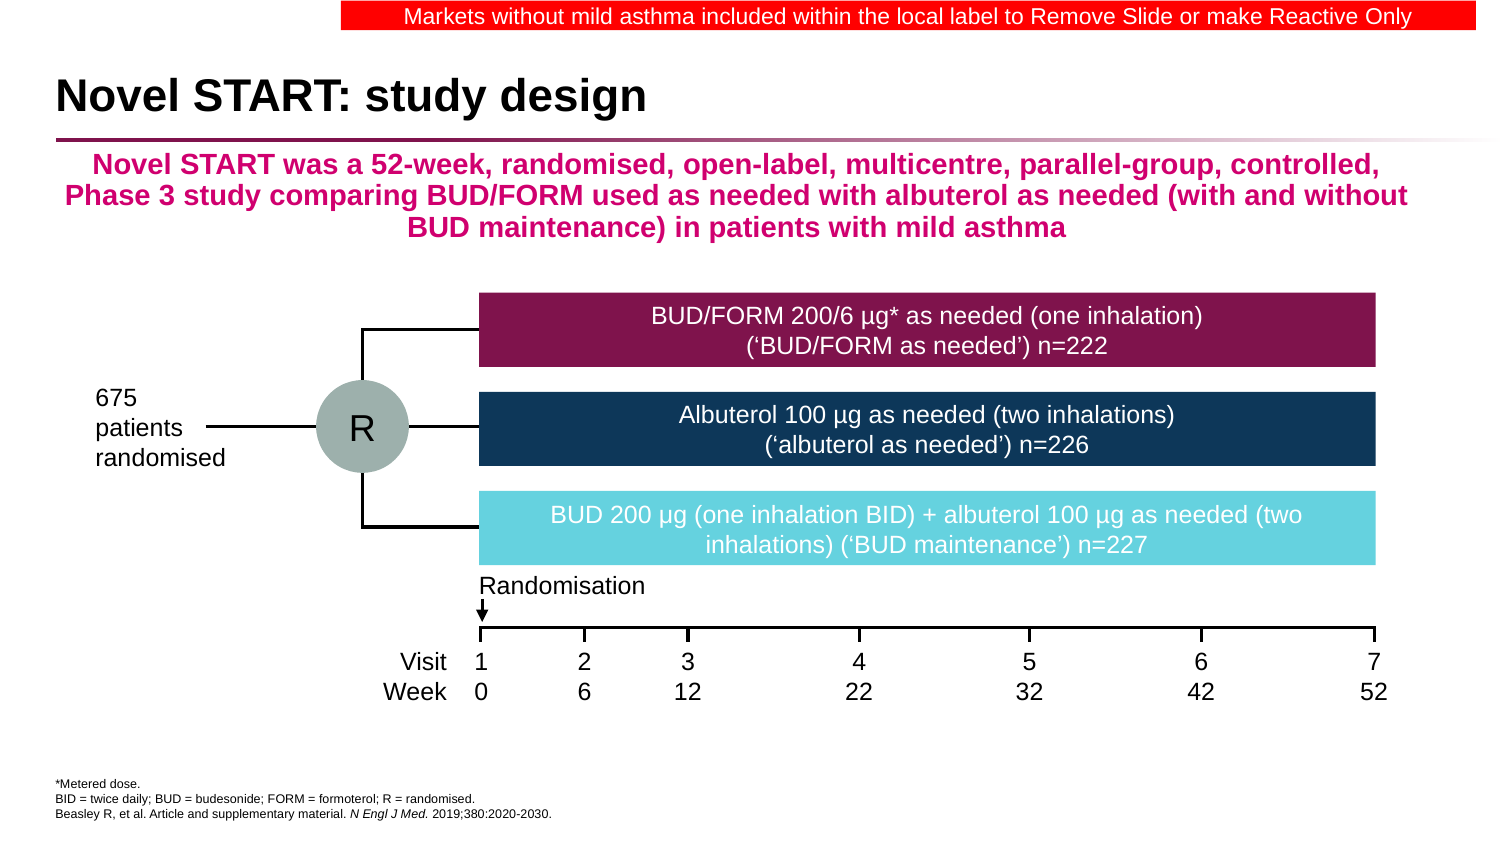

Markets without mild asthma included within the local label to Remove Slide or make Reactive Only
# Novel START: study design
Novel START was a 52-week, randomised, open-label, multicentre, parallel-group, controlled, Phase 3 study comparing BUD/FORM used as needed with albuterol as needed (with and without BUD maintenance) in patients with mild asthma

BUD/FORM 200/6 µg* as needed (one inhalation)
(‘BUD/FORM as needed’) n=222

675
patients
randomised
R
Albuterol 100 µg as needed (two inhalations)
(‘albuterol as needed’) n=226
BUD 200 μg (one inhalation BID) + albuterol 100 µg as needed (two inhalations) (‘BUD maintenance’) n=227
Randomisation
Visit
Week
1
0
2
6
3
12
4
22
5
32
6
42
7
52
*Metered dose.
BID = twice daily; BUD = budesonide; FORM = formoterol; R = randomised.
Beasley R, et al. Article and supplementary material. N Engl J Med. 2019;380:2020-2030.